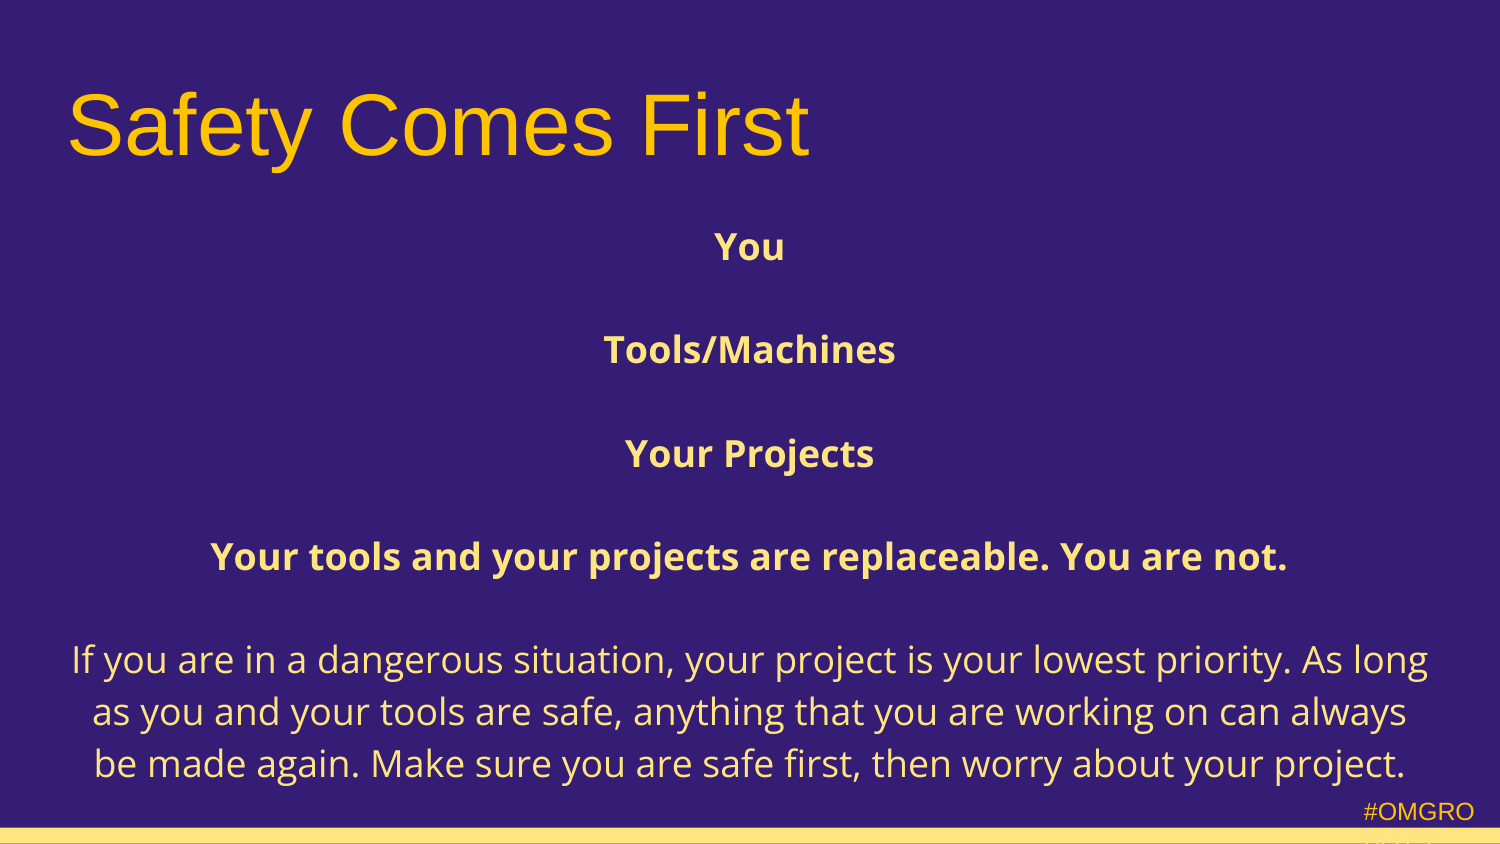

# Safety Comes First
You
Tools/Machines
Your Projects
Your tools and your projects are replaceable. You are not.

If you are in a dangerous situation, your project is your lowest priority. As long as you and your tools are safe, anything that you are working on can always be made again. Make sure you are safe first, then worry about your project.